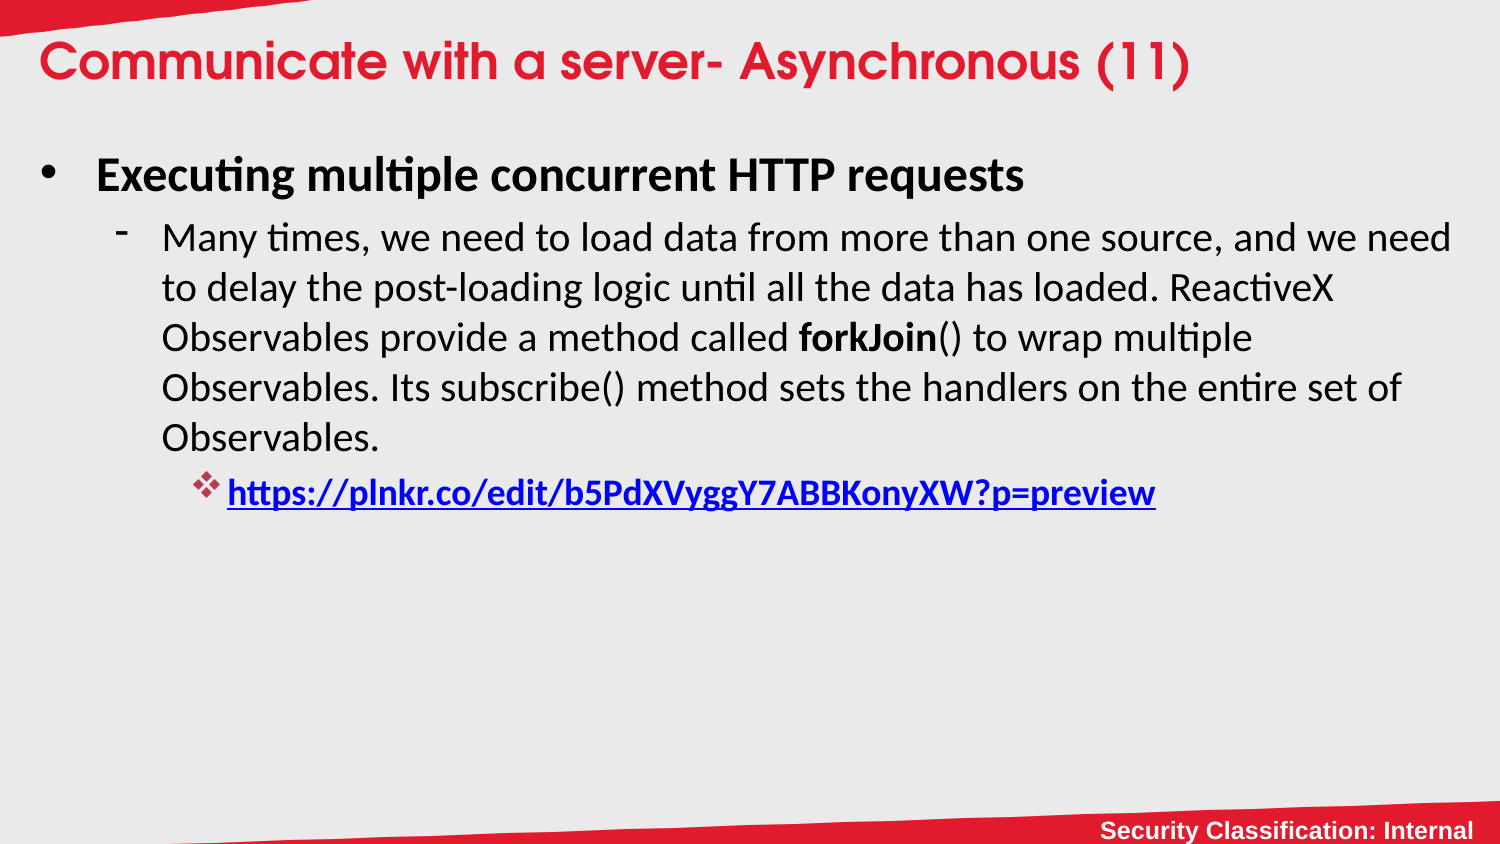

# Communicate with a server- Asynchronous (11)
Executing multiple concurrent HTTP requests
Many times, we need to load data from more than one source, and we need to delay the post-loading logic until all the data has loaded. ReactiveX Observables provide a method called forkJoin() to wrap multiple Observables. Its subscribe() method sets the handlers on the entire set of Observables.
https://plnkr.co/edit/b5PdXVyggY7ABBKonyXW?p=preview